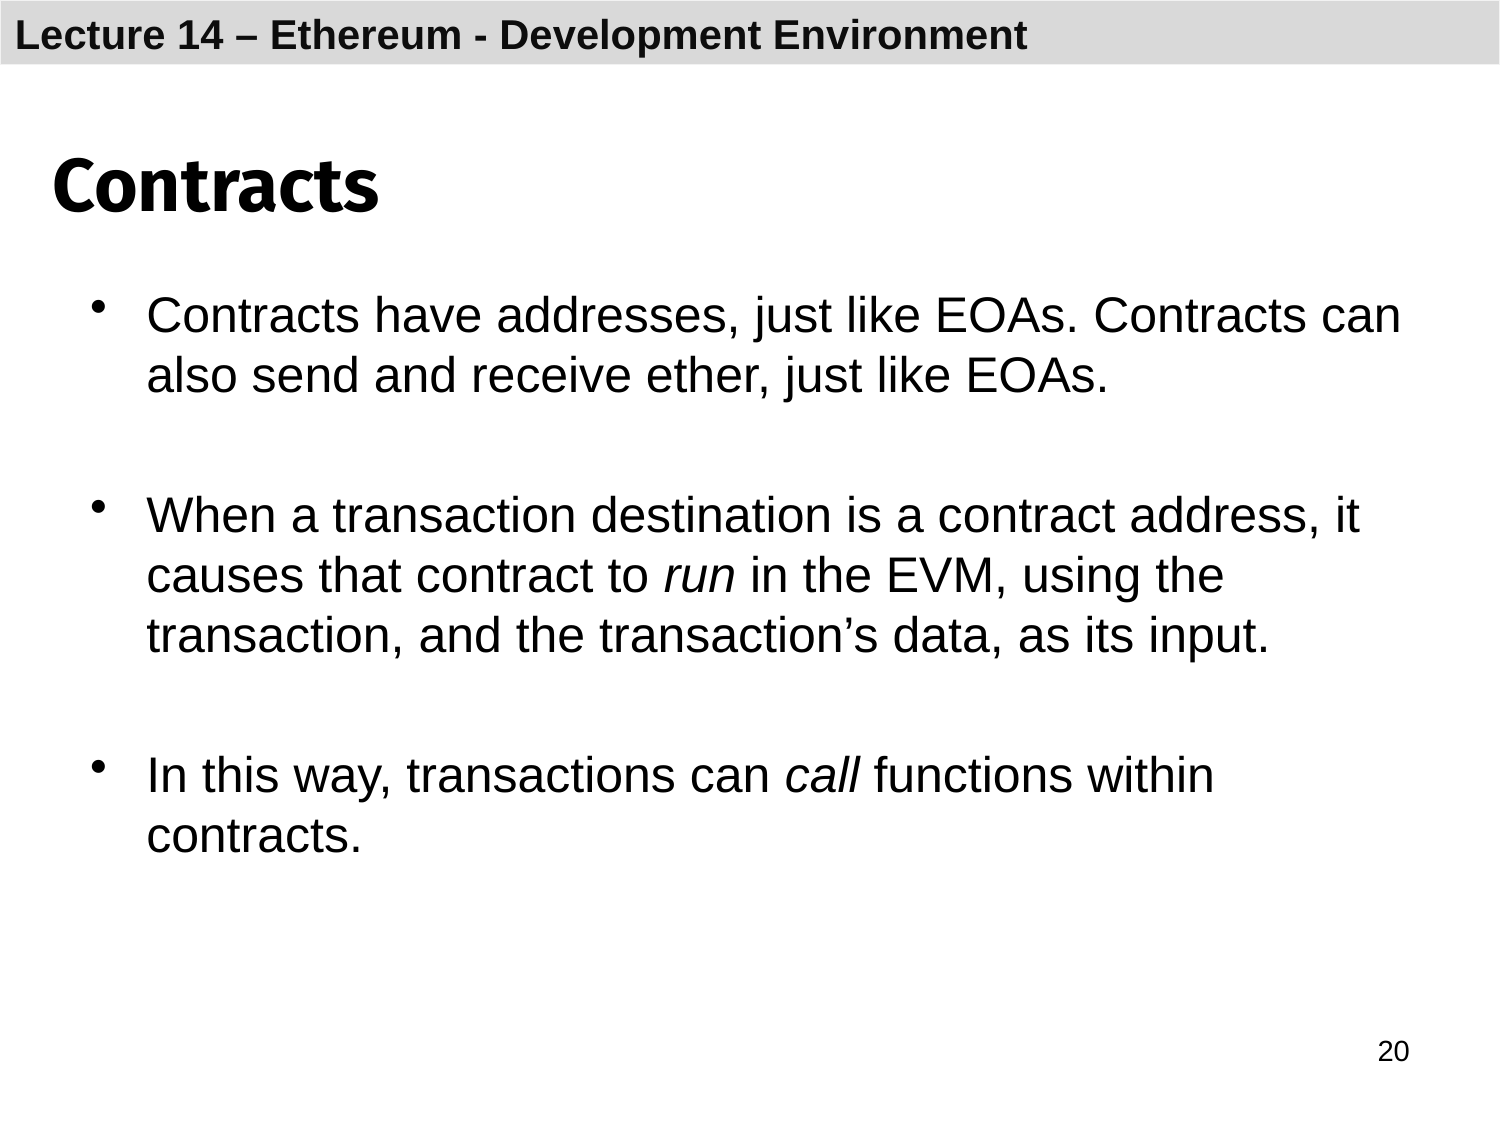

# Contracts
Contracts have addresses, just like EOAs. Contracts can also send and receive ether, just like EOAs.

When a transaction destination is a contract address, it causes that contract to run in the EVM, using the transaction, and the transaction’s data, as its input.

In this way, transactions can call functions within contracts.

20